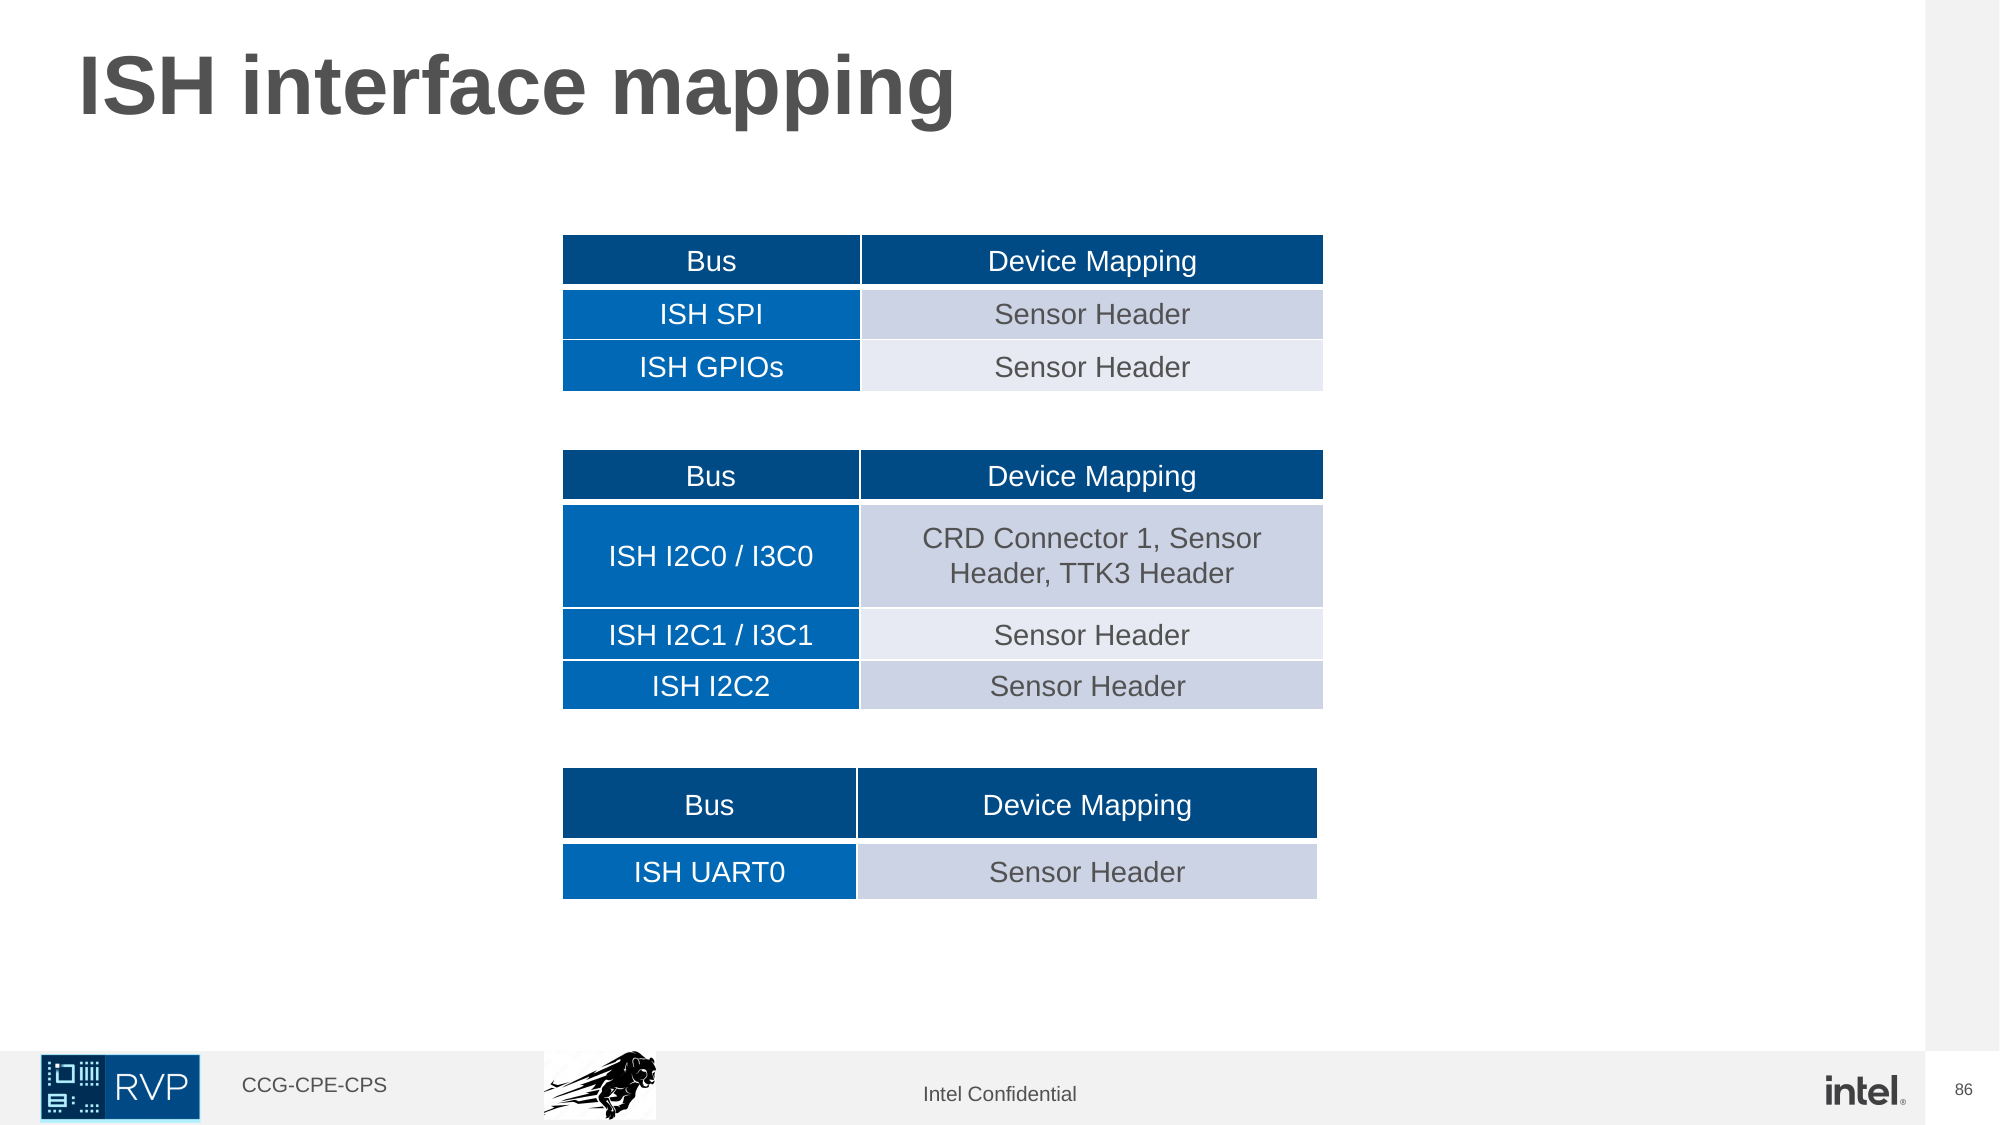

ISH interface mapping
| Bus | Device Mapping |
| --- | --- |
| ISH SPI | Sensor Header |
| ISH GPIOs | Sensor Header |
| Bus | Device Mapping |
| --- | --- |
| ISH I2C0 / I3C0 | CRD Connector 1, Sensor Header, TTK3 Header |
| ISH I2C1 / I3C1 | Sensor Header |
| ISH I2C2 | Sensor Header |
| Bus | Device Mapping |
| --- | --- |
| ISH UART0 | Sensor Header |